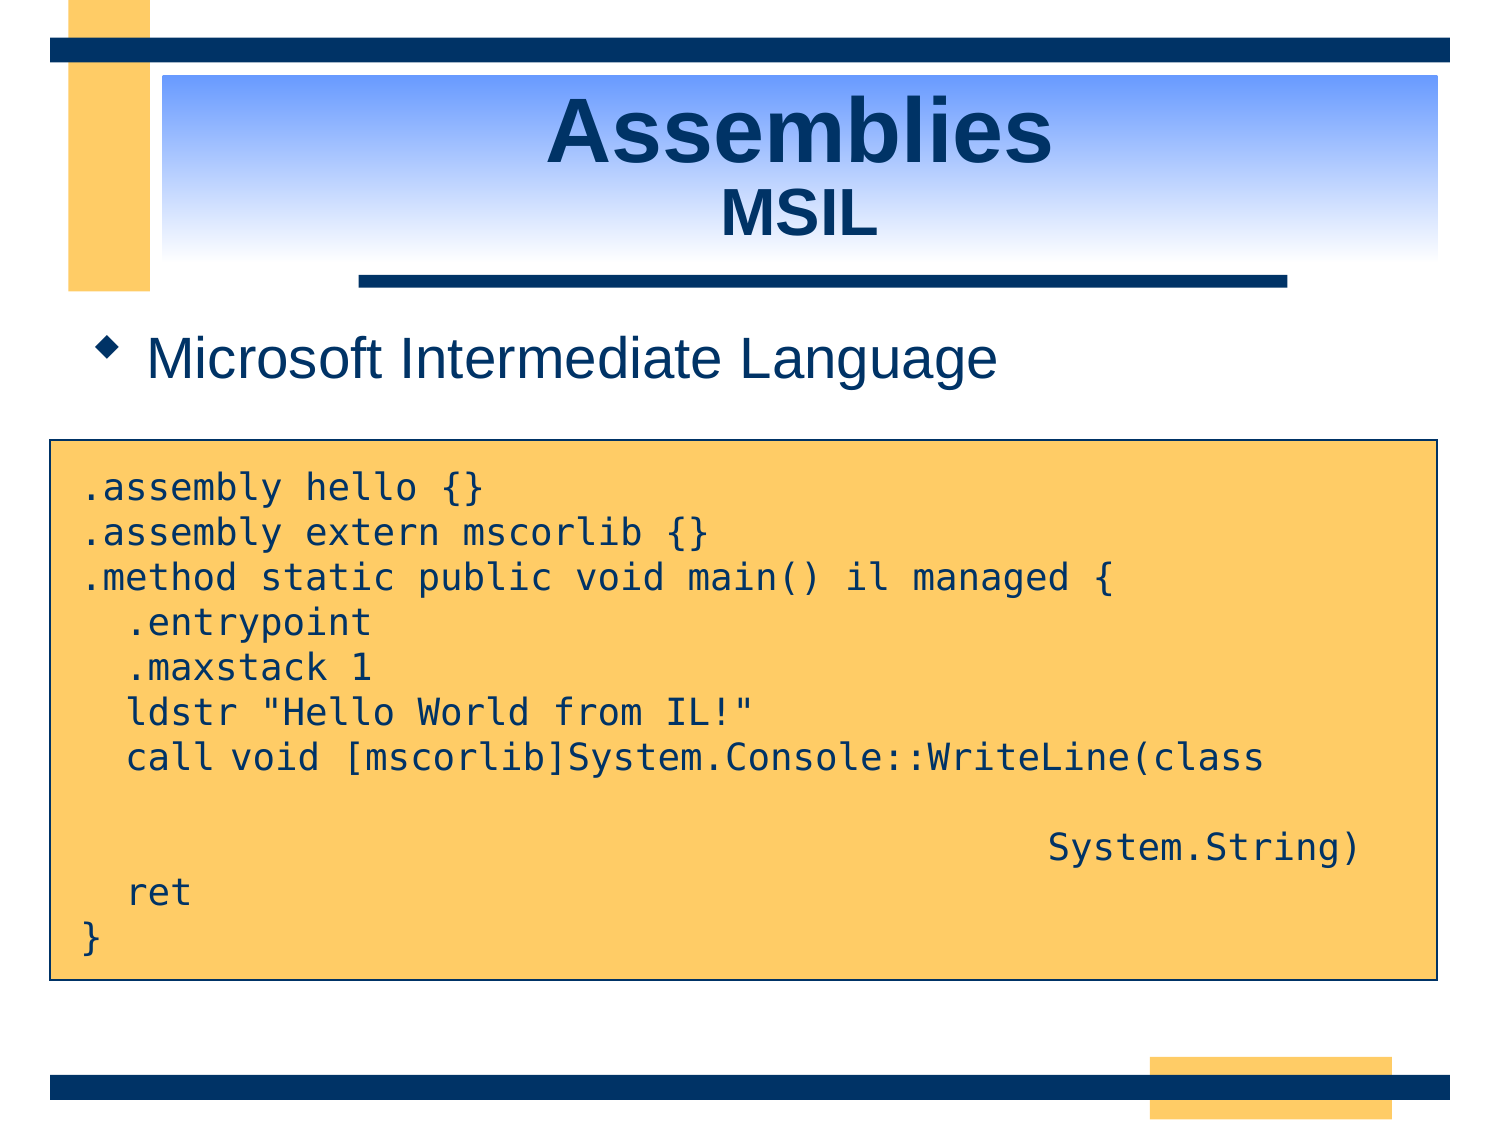

# Assemblies MSIL
Microsoft Intermediate Language
.assembly hello {}
.assembly extern mscorlib {}
.method static public void main() il managed {
  .entrypoint
  .maxstack 1
  ldstr "Hello World from IL!"
  call	void [mscorlib]System.Console::WriteLine(class
                                           System.String)
  ret
}